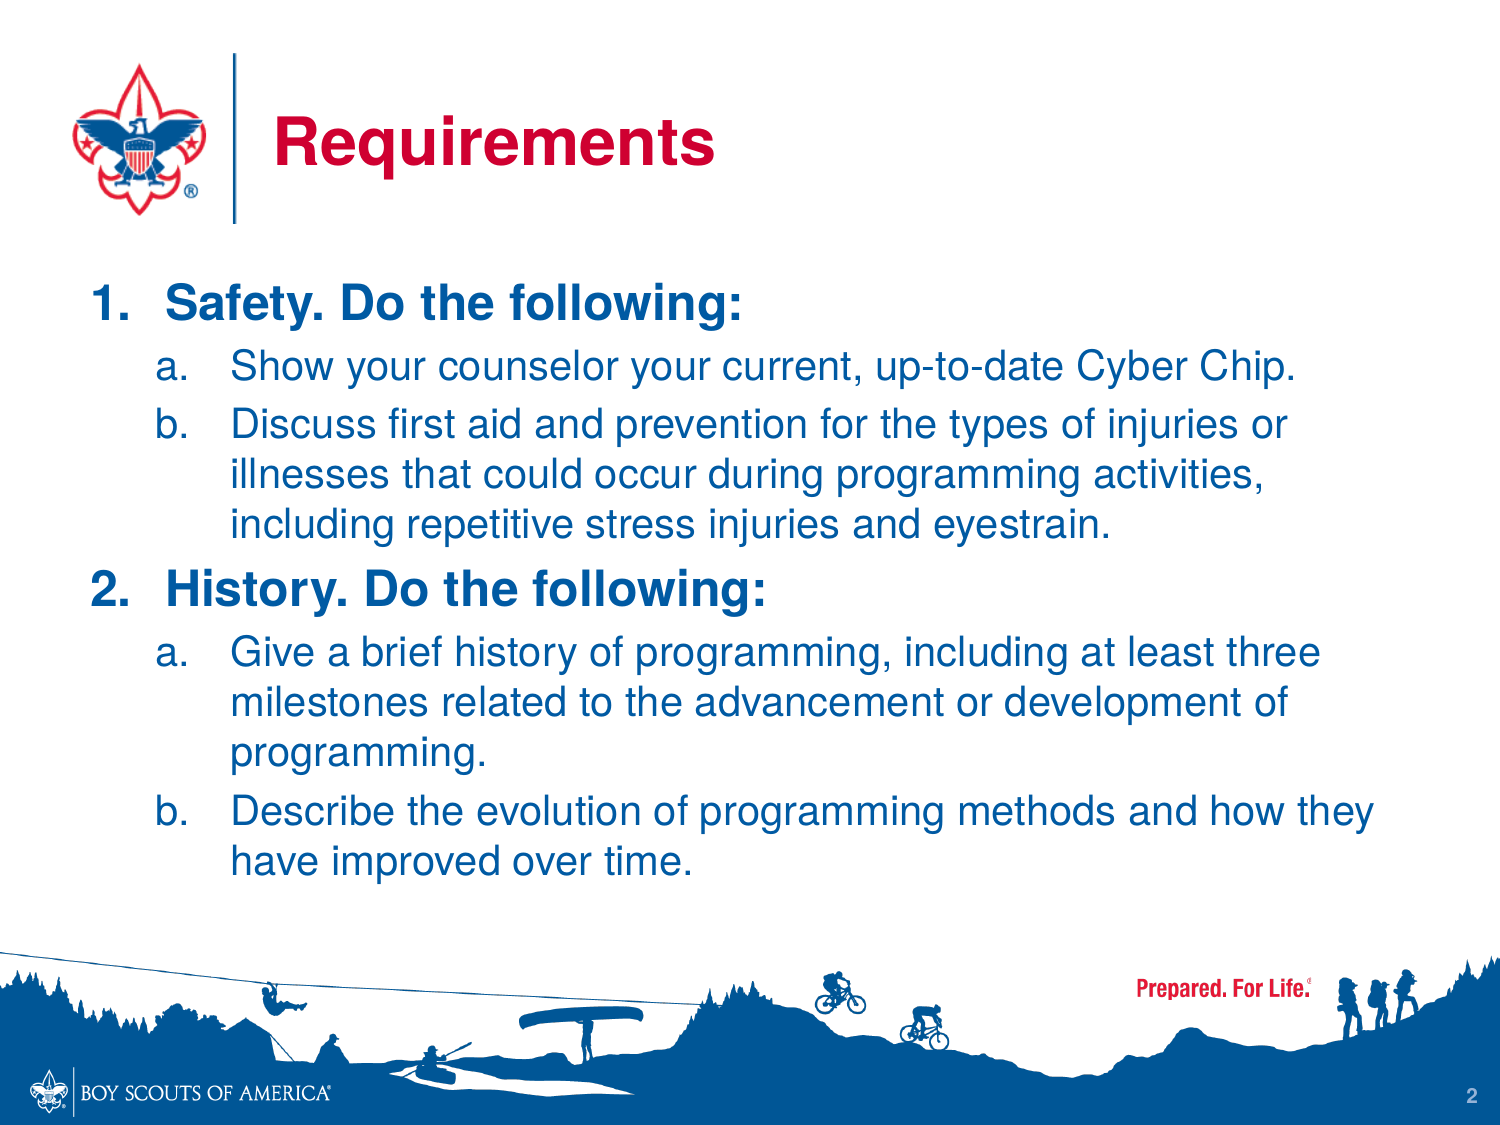

# Requirements
Safety. Do the following:
Show your counselor your current, up-to-date Cyber Chip.
Discuss first aid and prevention for the types of injuries or illnesses that could occur during programming activities, including repetitive stress injuries and eyestrain.
History. Do the following:
Give a brief history of programming, including at least three milestones related to the advancement or development of programming.
Describe the evolution of programming methods and how they have improved over time.
2